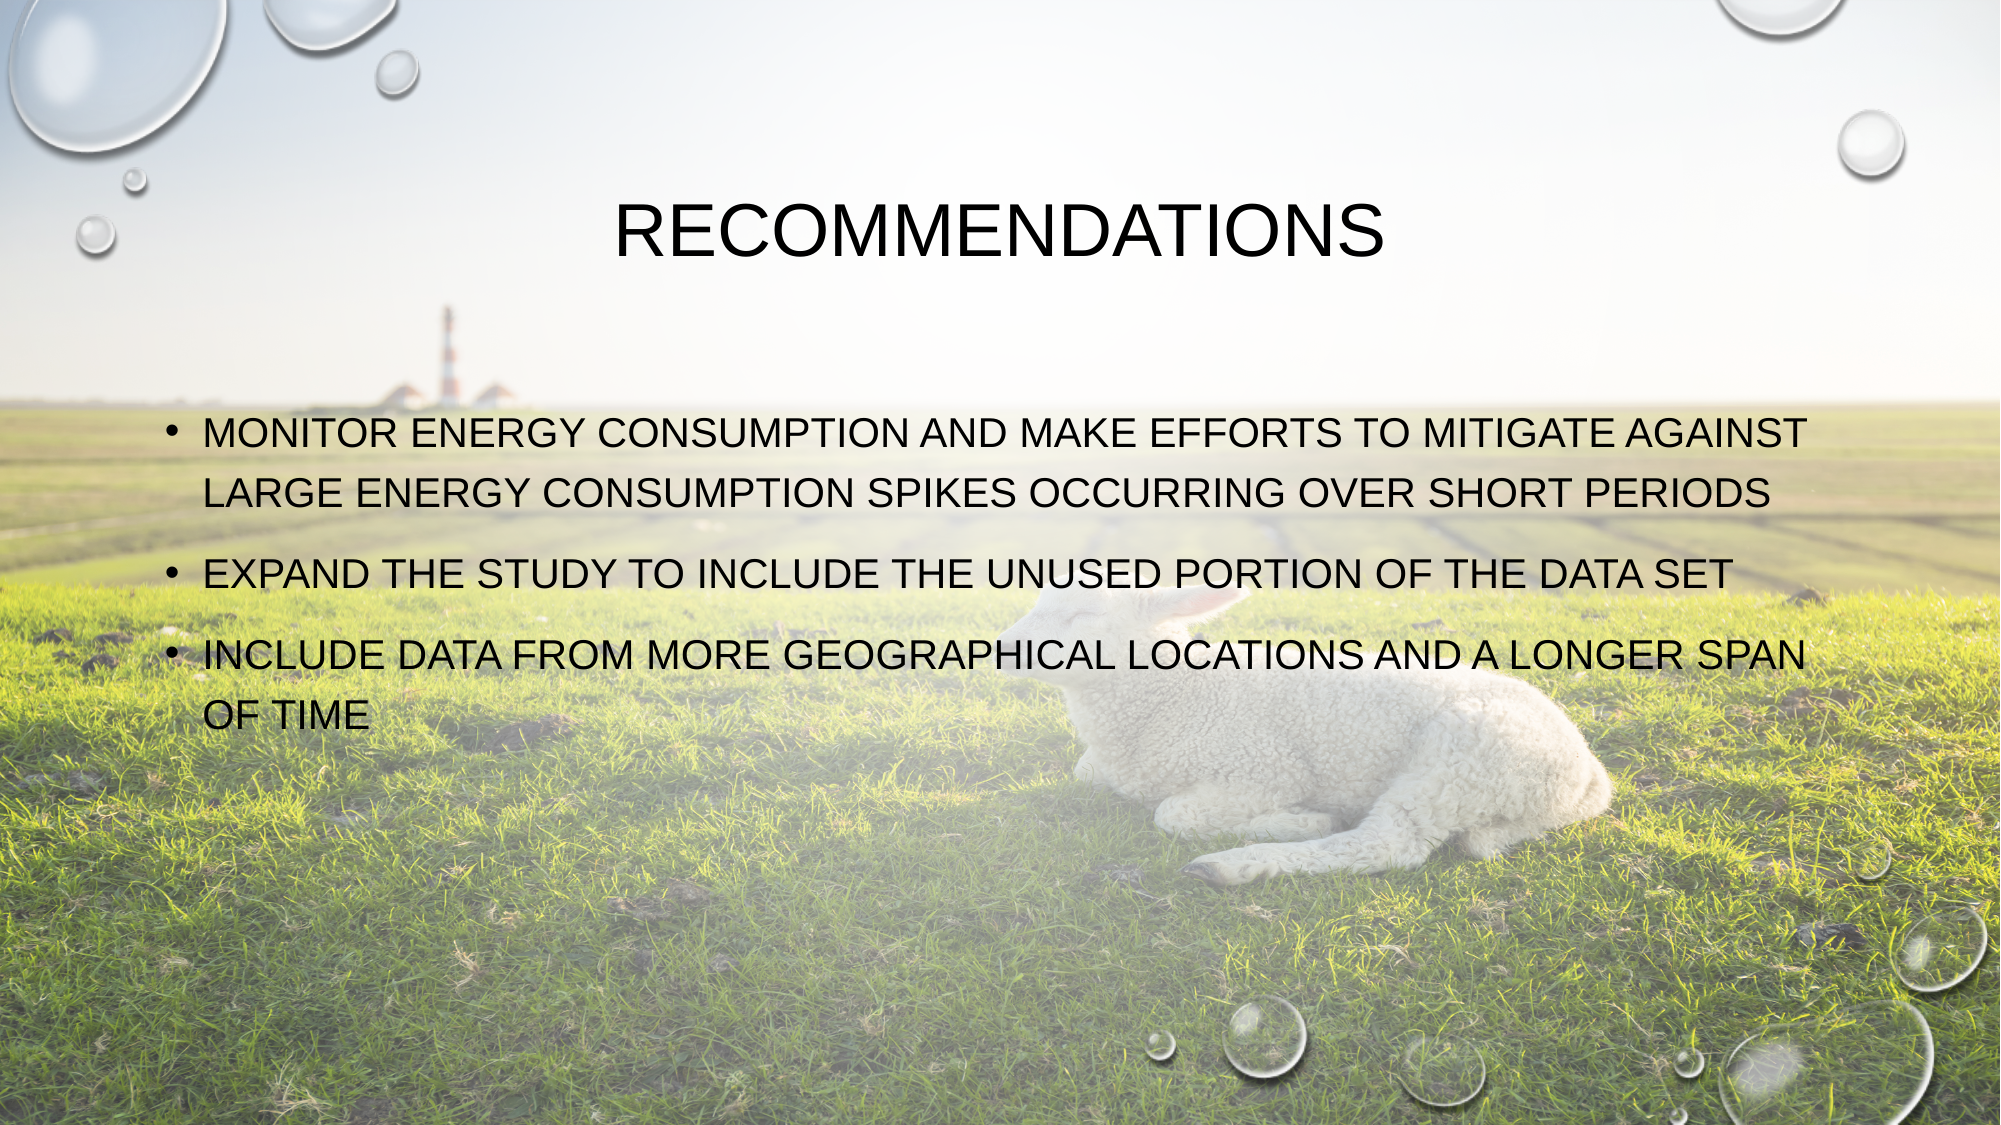

# recommendations
monitor energy consumption and make efforts to mitigate against large energy consumption spikes occurring over short periods
Expand the study to include the unused portion of the data set
Include data from more geographical locations and a longer span of time